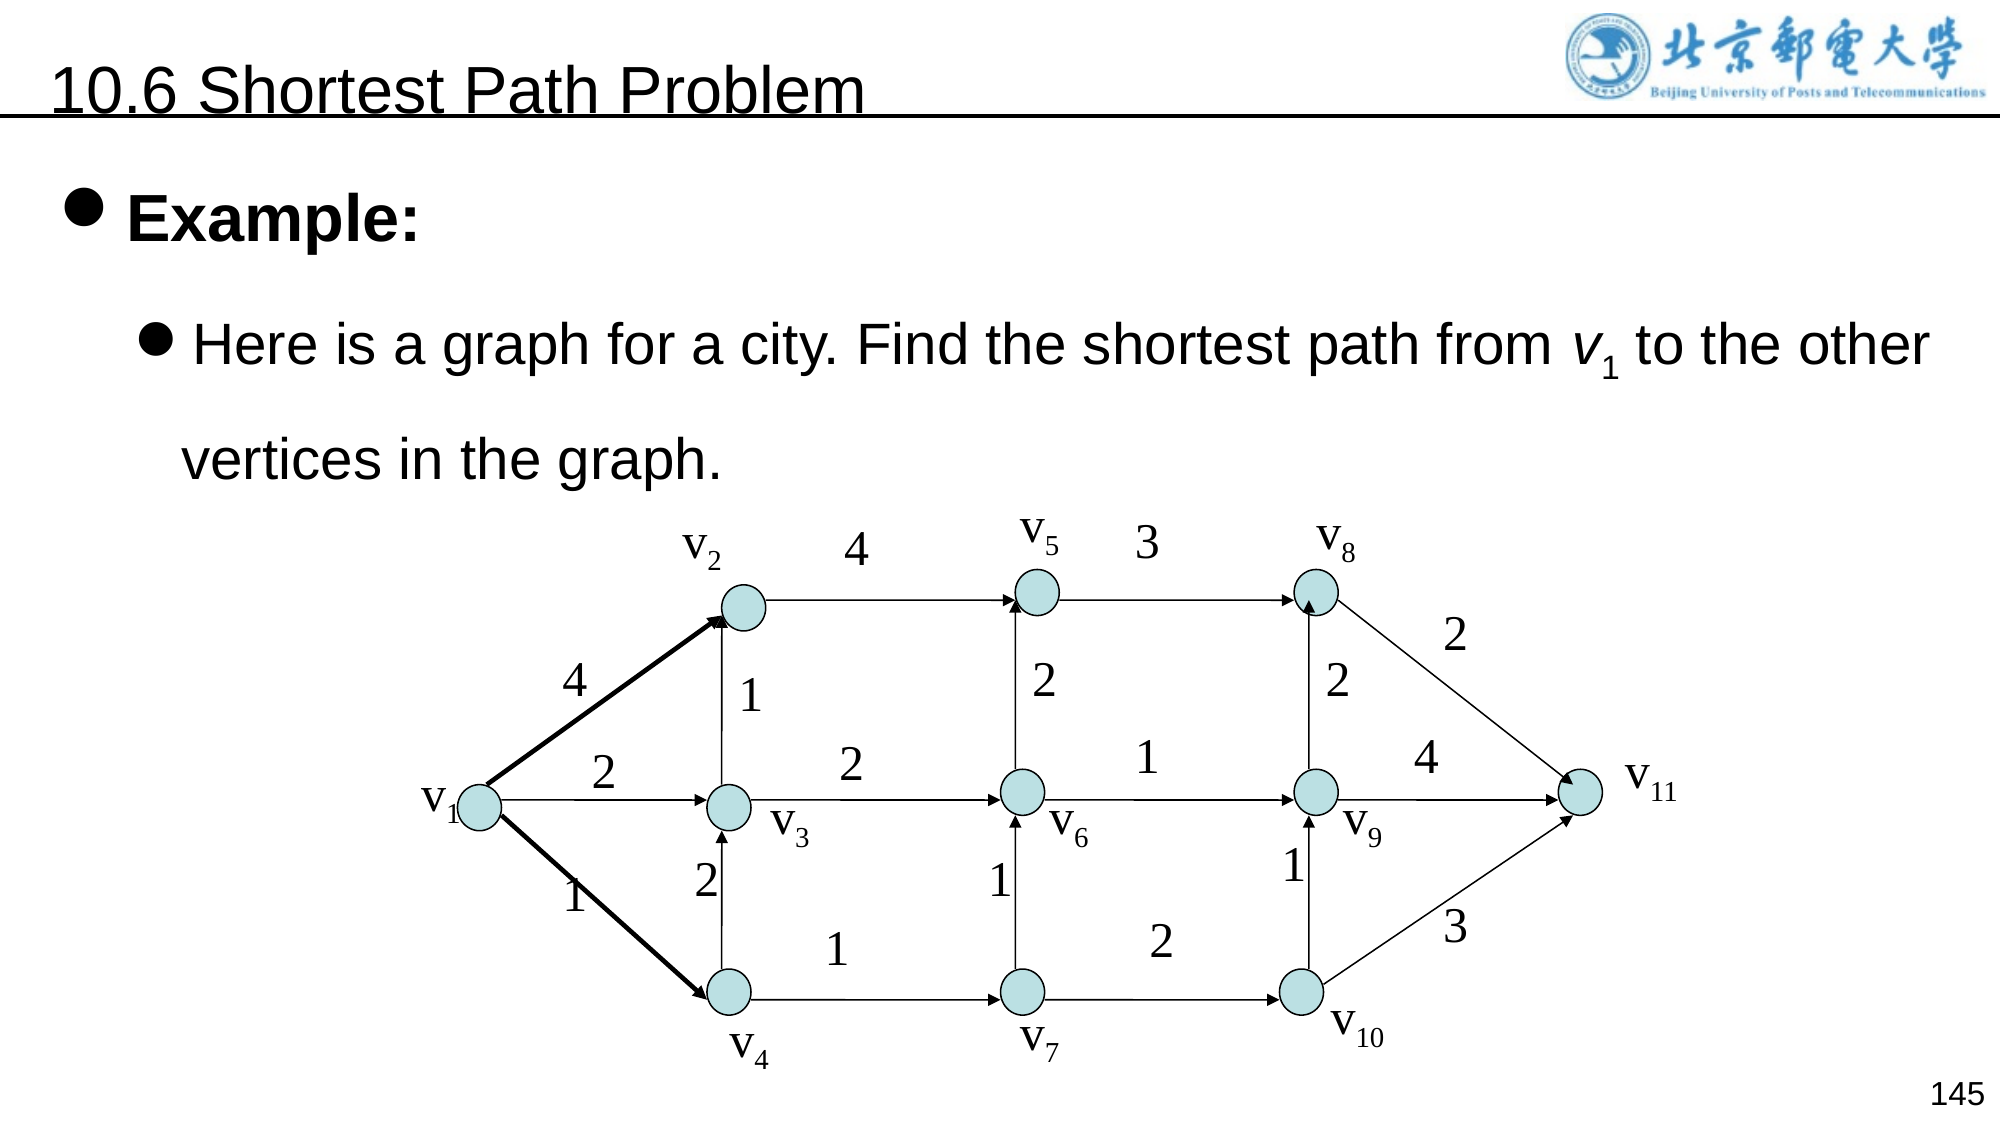

10.6 Shortest Path Problem
Example:
Here is a graph for a city. Find the shortest path from v1 to the other vertices in the graph.
v5
v8
v2

3
4

2

4
2
2
1
1
4
2
2
v11
v1

v3
v6
v9

1

2
1
1
3
2
1

v10
v7
v4